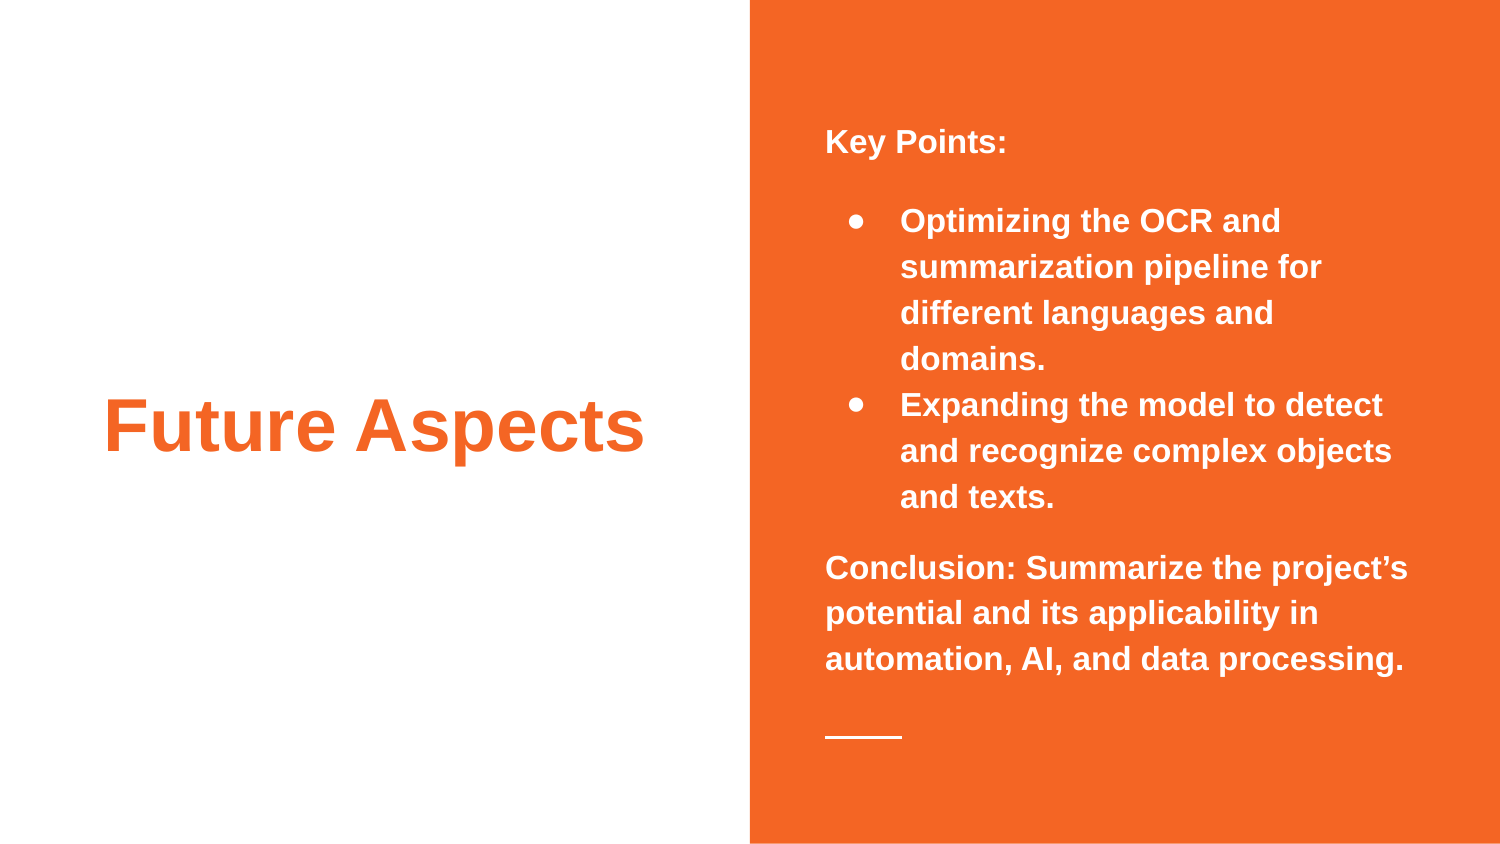

Key Points:
Optimizing the OCR and summarization pipeline for different languages and domains.
Expanding the model to detect and recognize complex objects and texts.
Conclusion: Summarize the project’s potential and its applicability in automation, AI, and data processing.

# Future Aspects